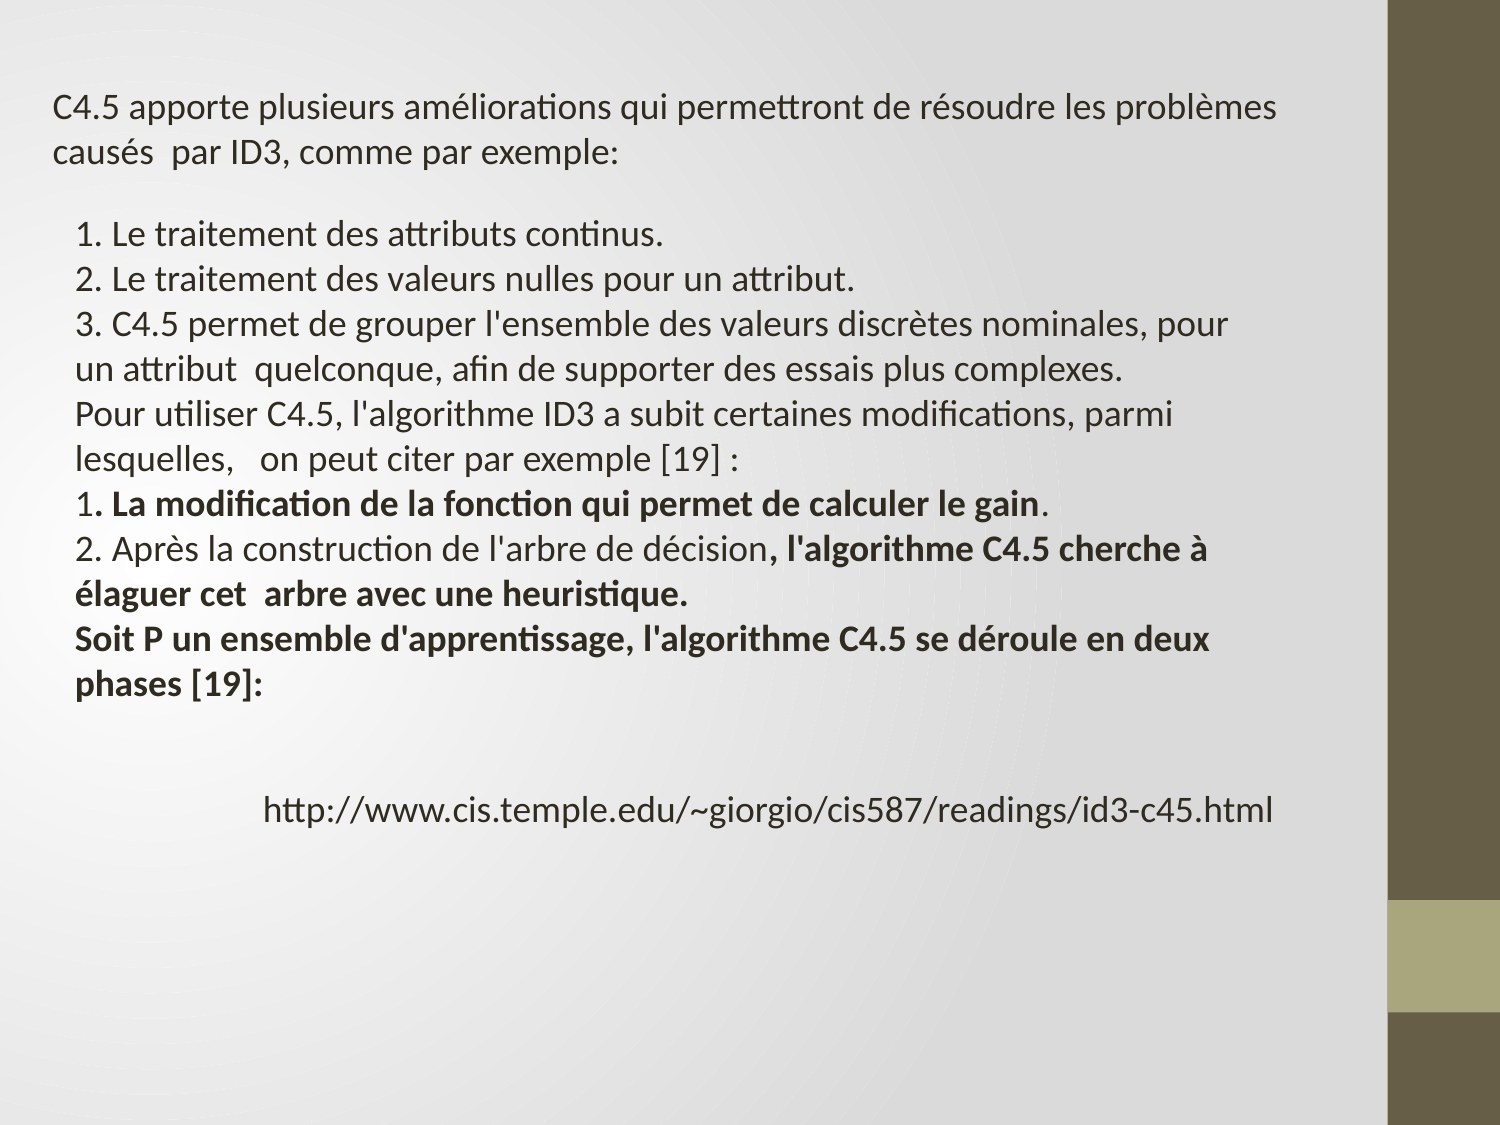

C4.5 apporte plusieurs améliorations qui permettront de résoudre les problèmes causés  par ID3, comme par exemple:
1. Le traitement des attributs continus.
2. Le traitement des valeurs nulles pour un attribut.
3. C4.5 permet de grouper l'ensemble des valeurs discrètes nominales, pour un attribut  quelconque, afin de supporter des essais plus complexes.
Pour utiliser C4.5, l'algorithme ID3 a subit certaines modifications, parmi lesquelles,   on peut citer par exemple [19] :
1. La modification de la fonction qui permet de calculer le gain.
2. Après la construction de l'arbre de décision, l'algorithme C4.5 cherche à élaguer cet  arbre avec une heuristique.
Soit P un ensemble d'apprentissage, l'algorithme C4.5 se déroule en deux phases [19]:
http://www.cis.temple.edu/~giorgio/cis587/readings/id3-c45.html